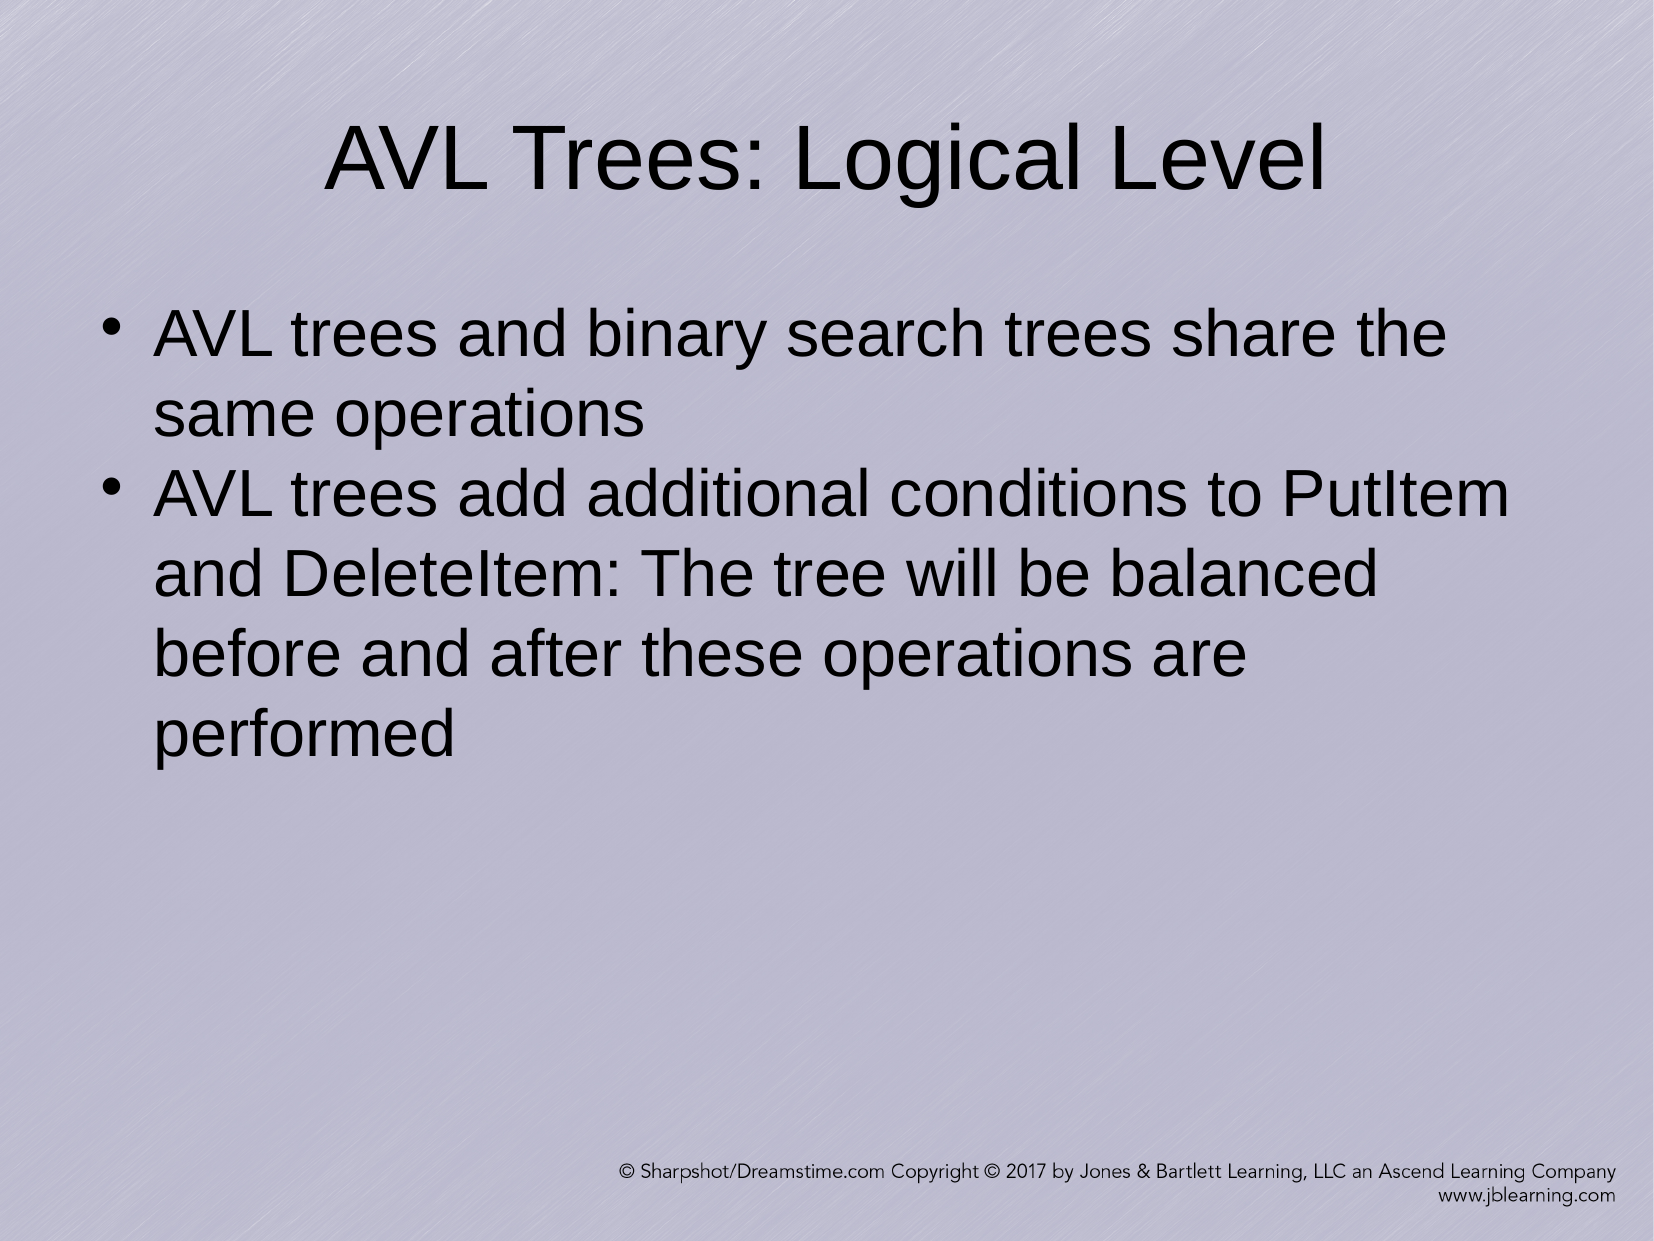

AVL Trees: Logical Level
AVL trees and binary search trees share the same operations
AVL trees add additional conditions to PutItem and DeleteItem: The tree will be balanced before and after these operations are performed